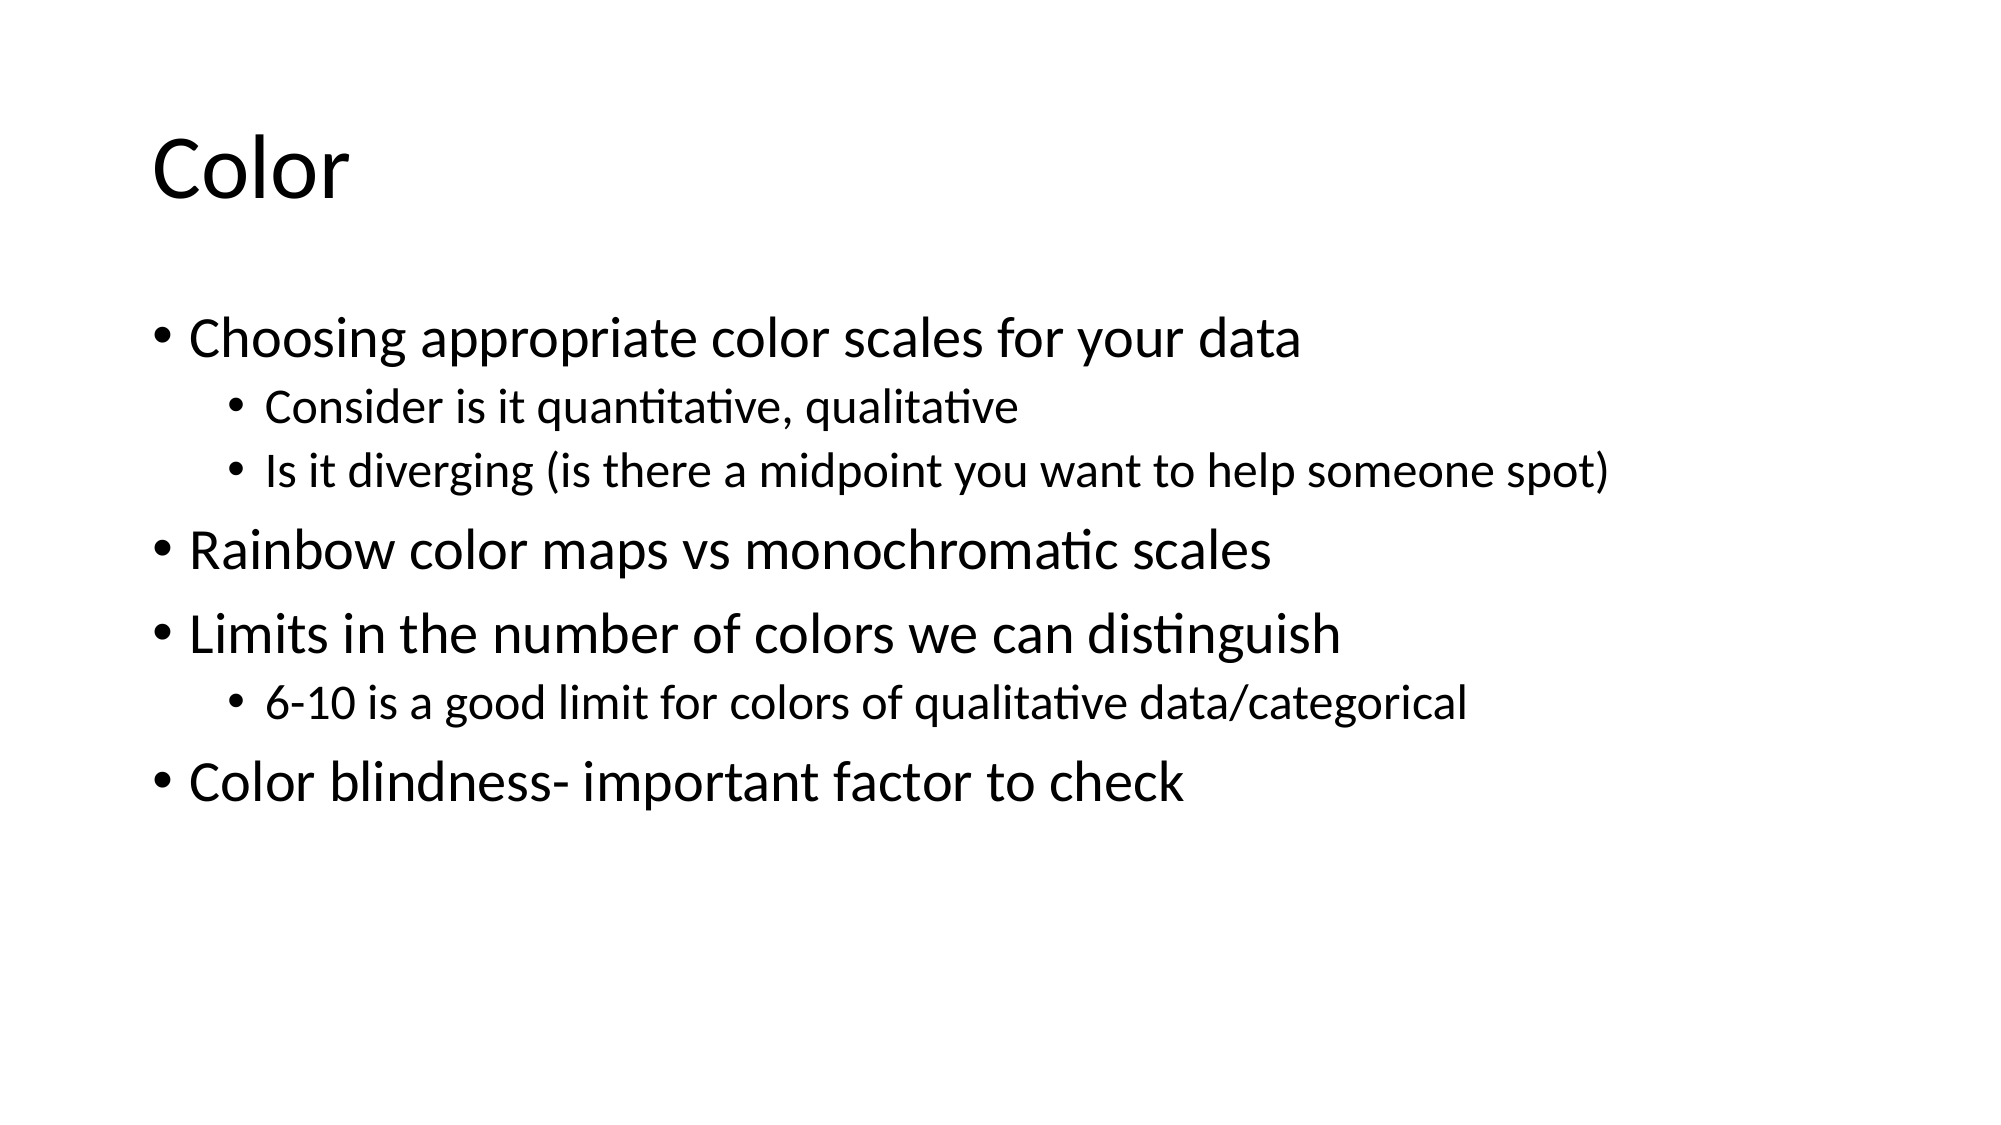

# Color
Choosing appropriate color scales for your data
Consider is it quantitative, qualitative
Is it diverging (is there a midpoint you want to help someone spot)
Rainbow color maps vs monochromatic scales
Limits in the number of colors we can distinguish
6-10 is a good limit for colors of qualitative data/categorical
Color blindness- important factor to check